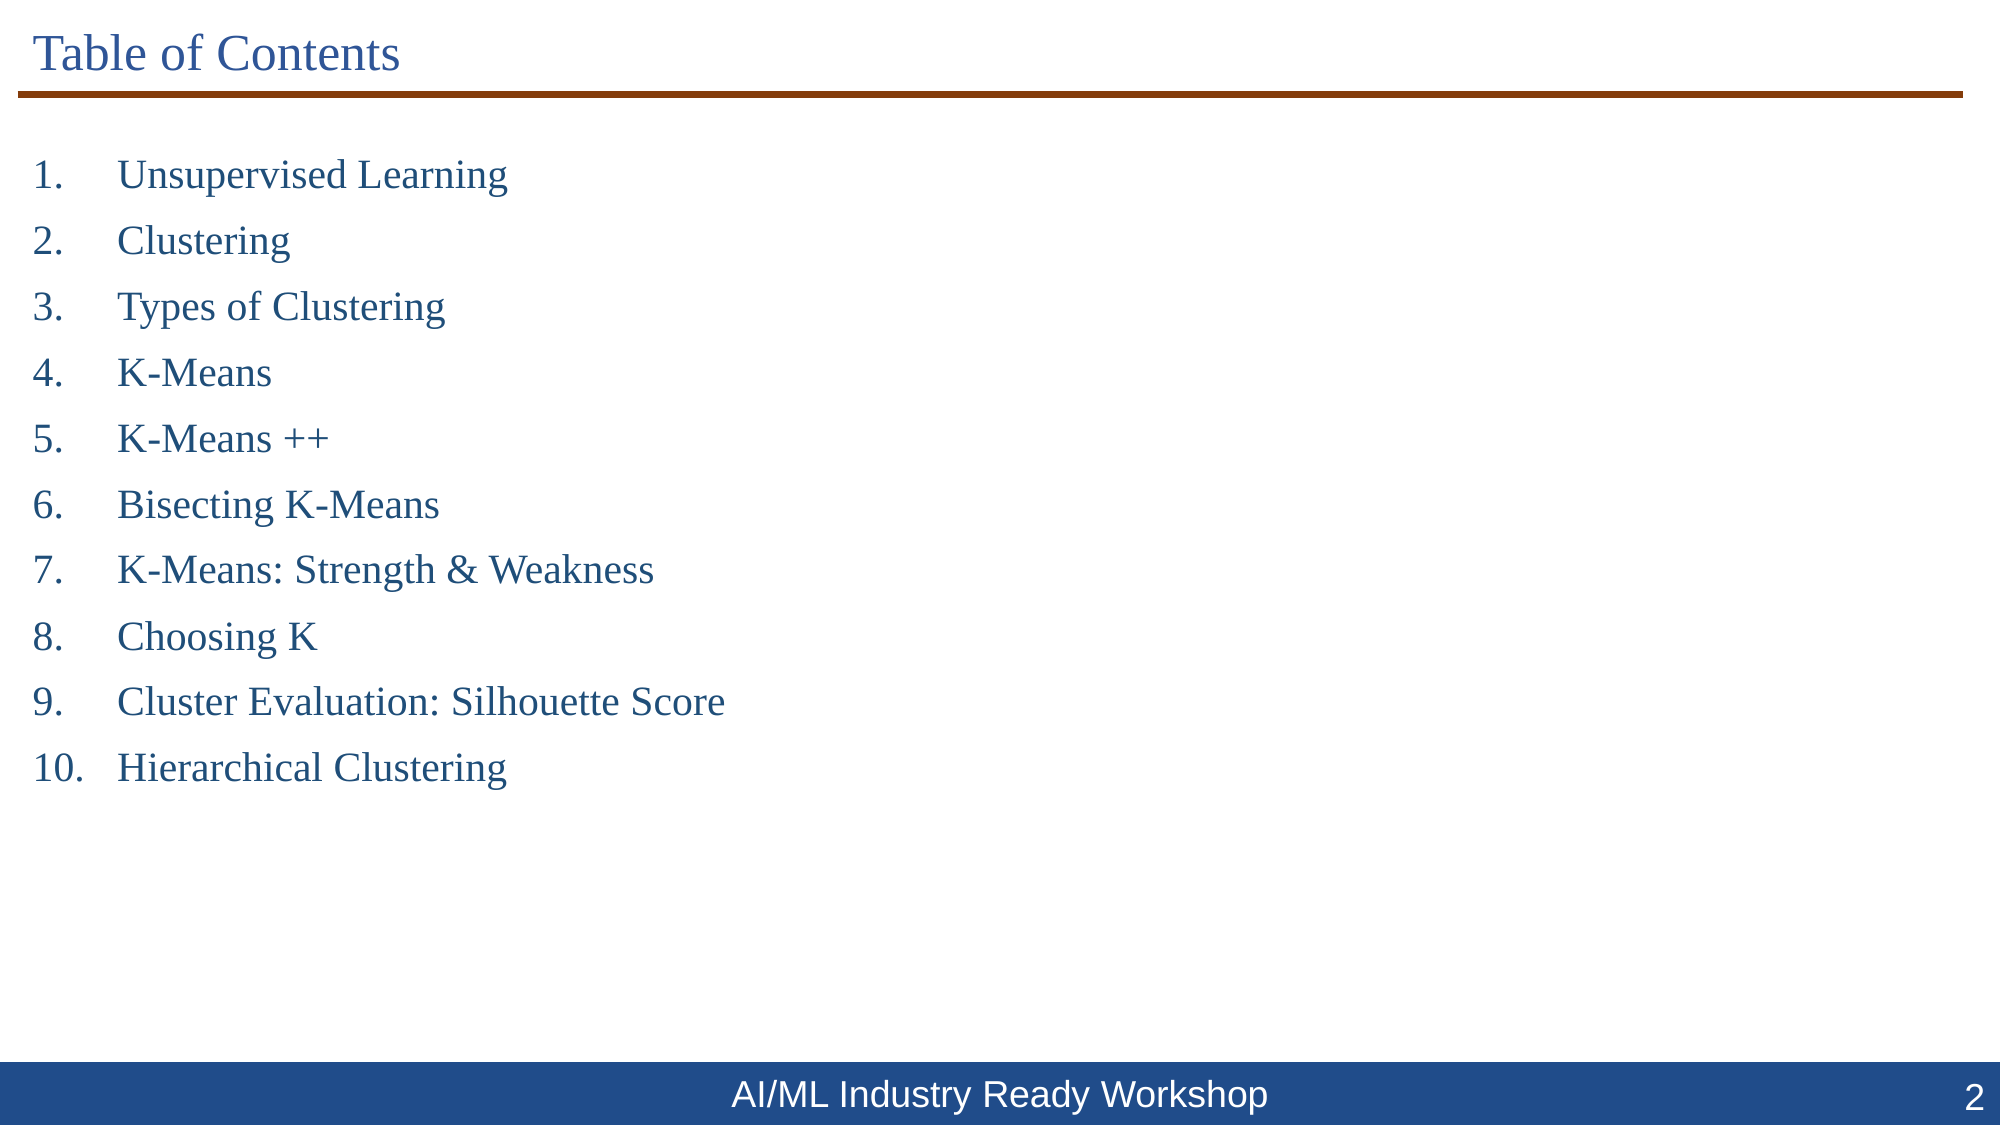

# Table of Contents
Unsupervised Learning
Clustering
Types of Clustering
K-Means
K-Means ++
Bisecting K-Means
K-Means: Strength & Weakness
Choosing K
Cluster Evaluation: Silhouette Score
Hierarchical Clustering